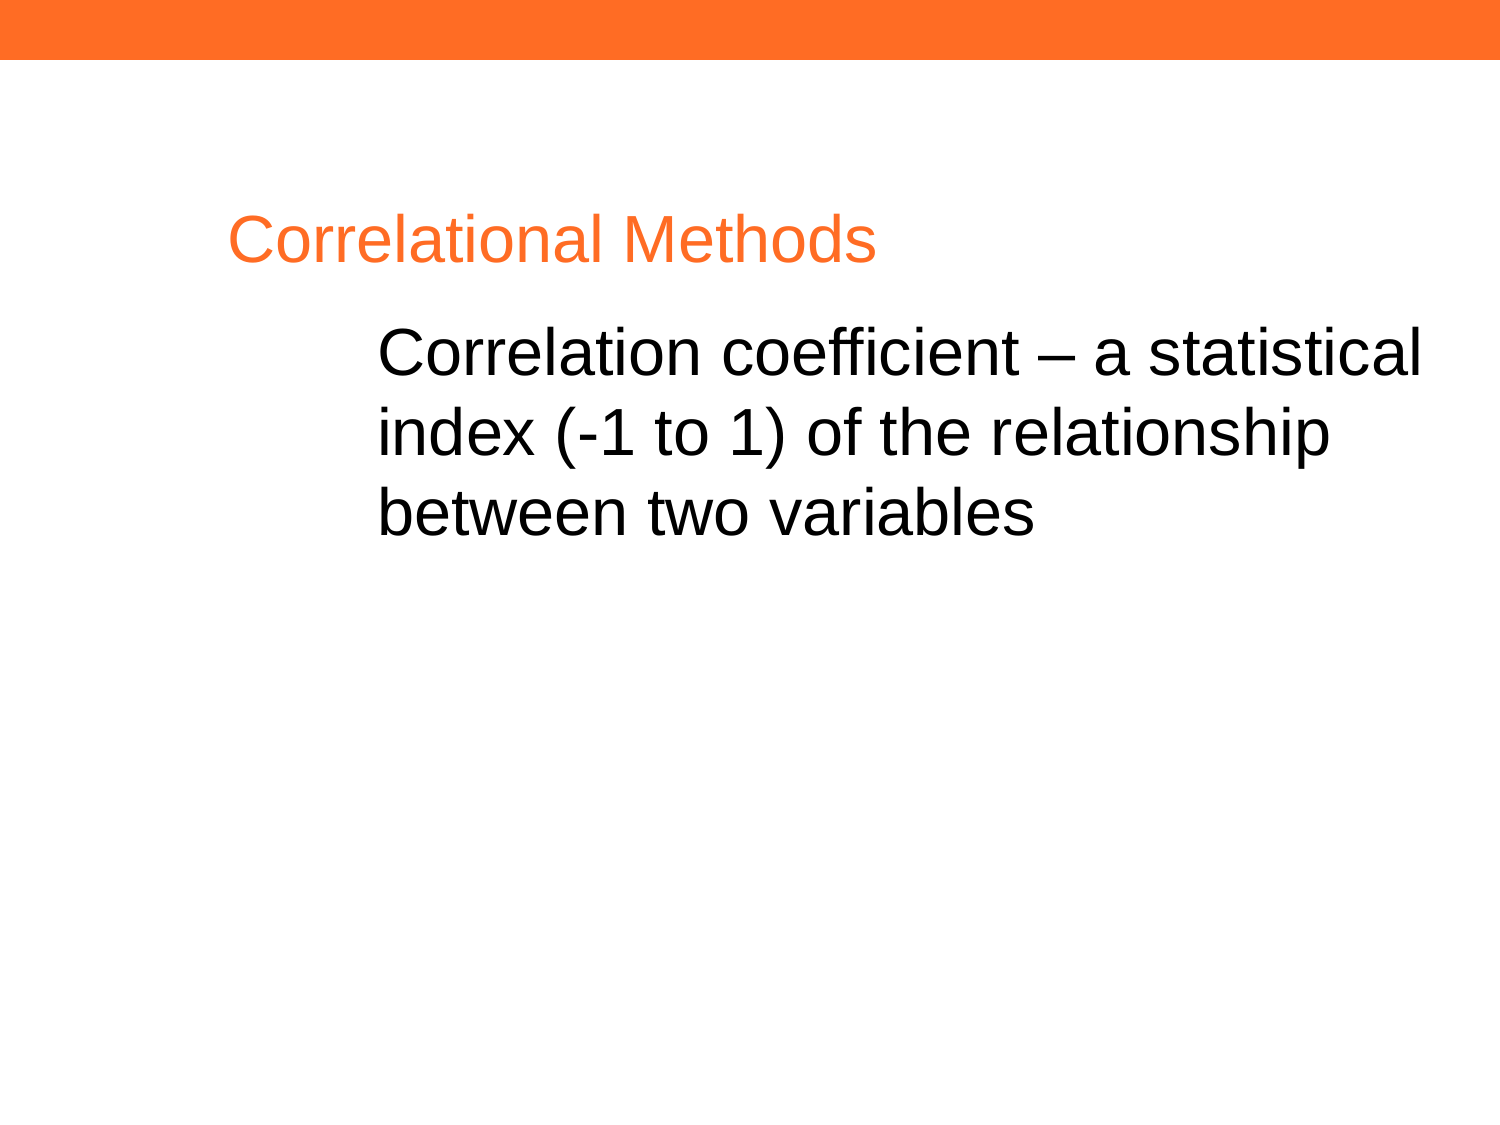

Correlational Methods
		Correlation coefficient – a statistical 		index (-1 to 1) of the relationship 			between two variables